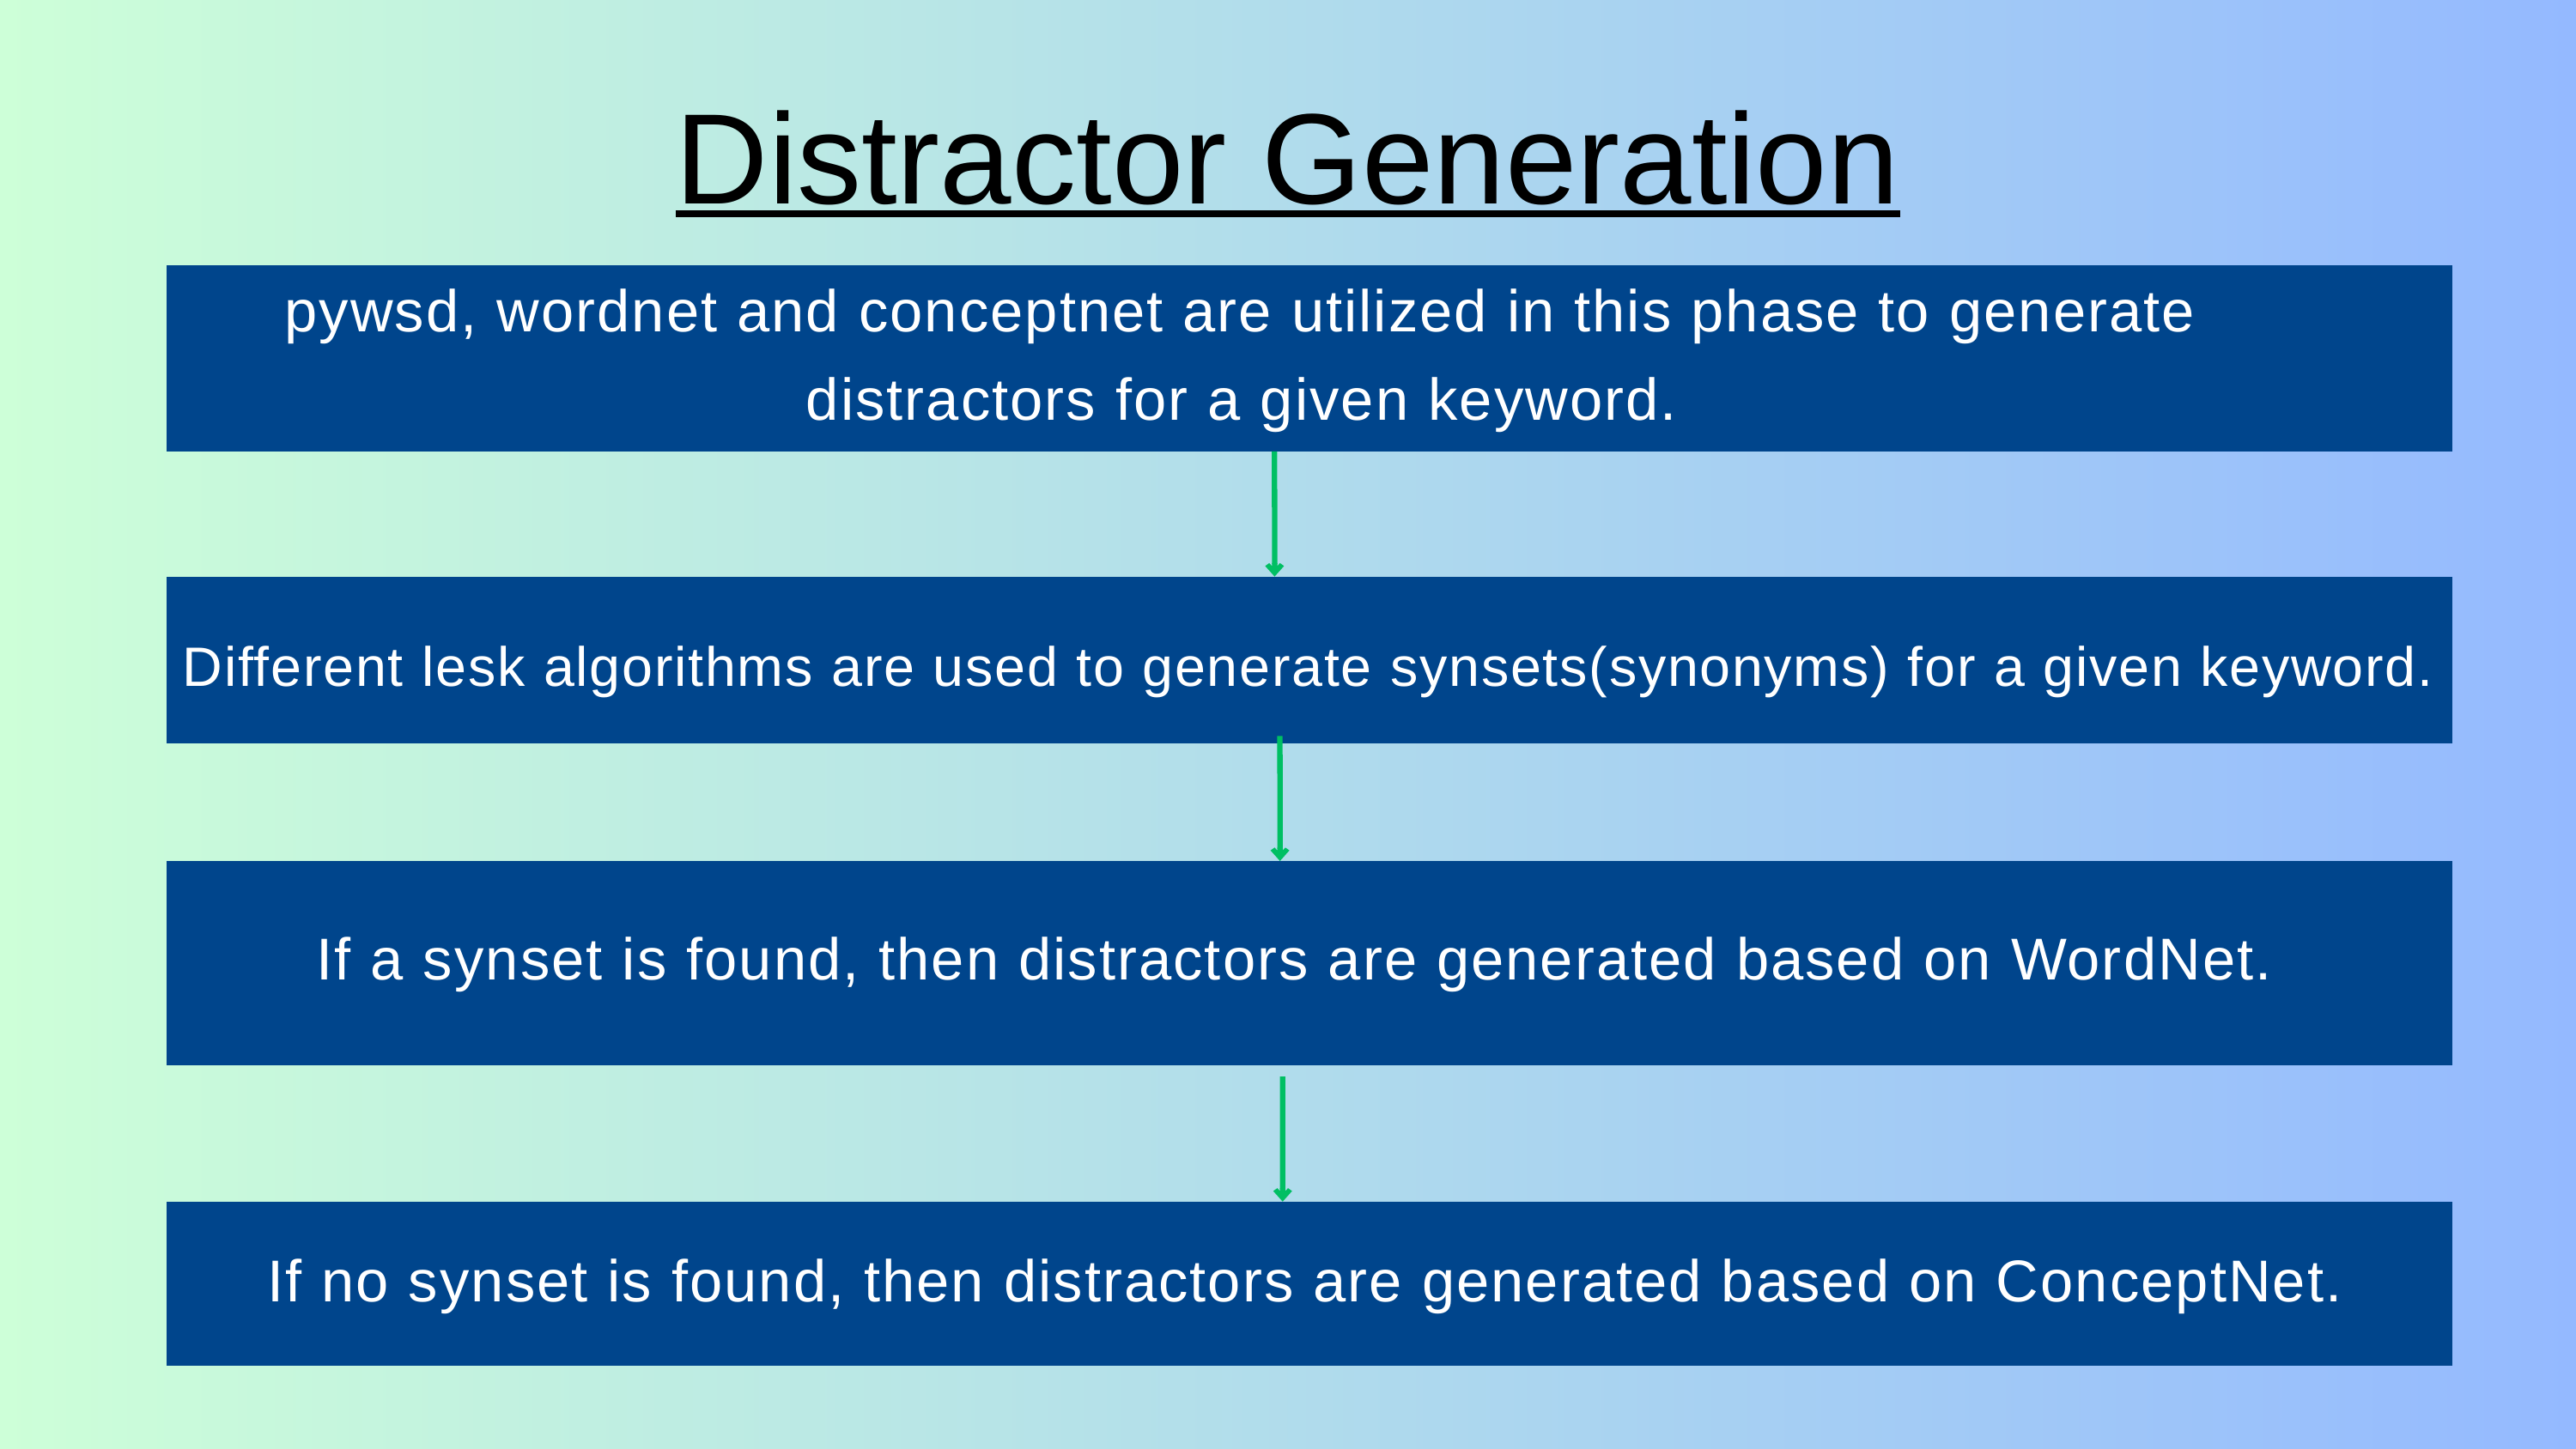

Distractor Generation

pywsd, wordnet and conceptnet are utilized in this phase to generate distractors for a given keyword.

Different lesk algorithms are used to generate synsets(synonyms) for a given keyword.

If a synset is found, then distractors are generated based on WordNet.

If no synset is found, then distractors are generated based on ConceptNet.